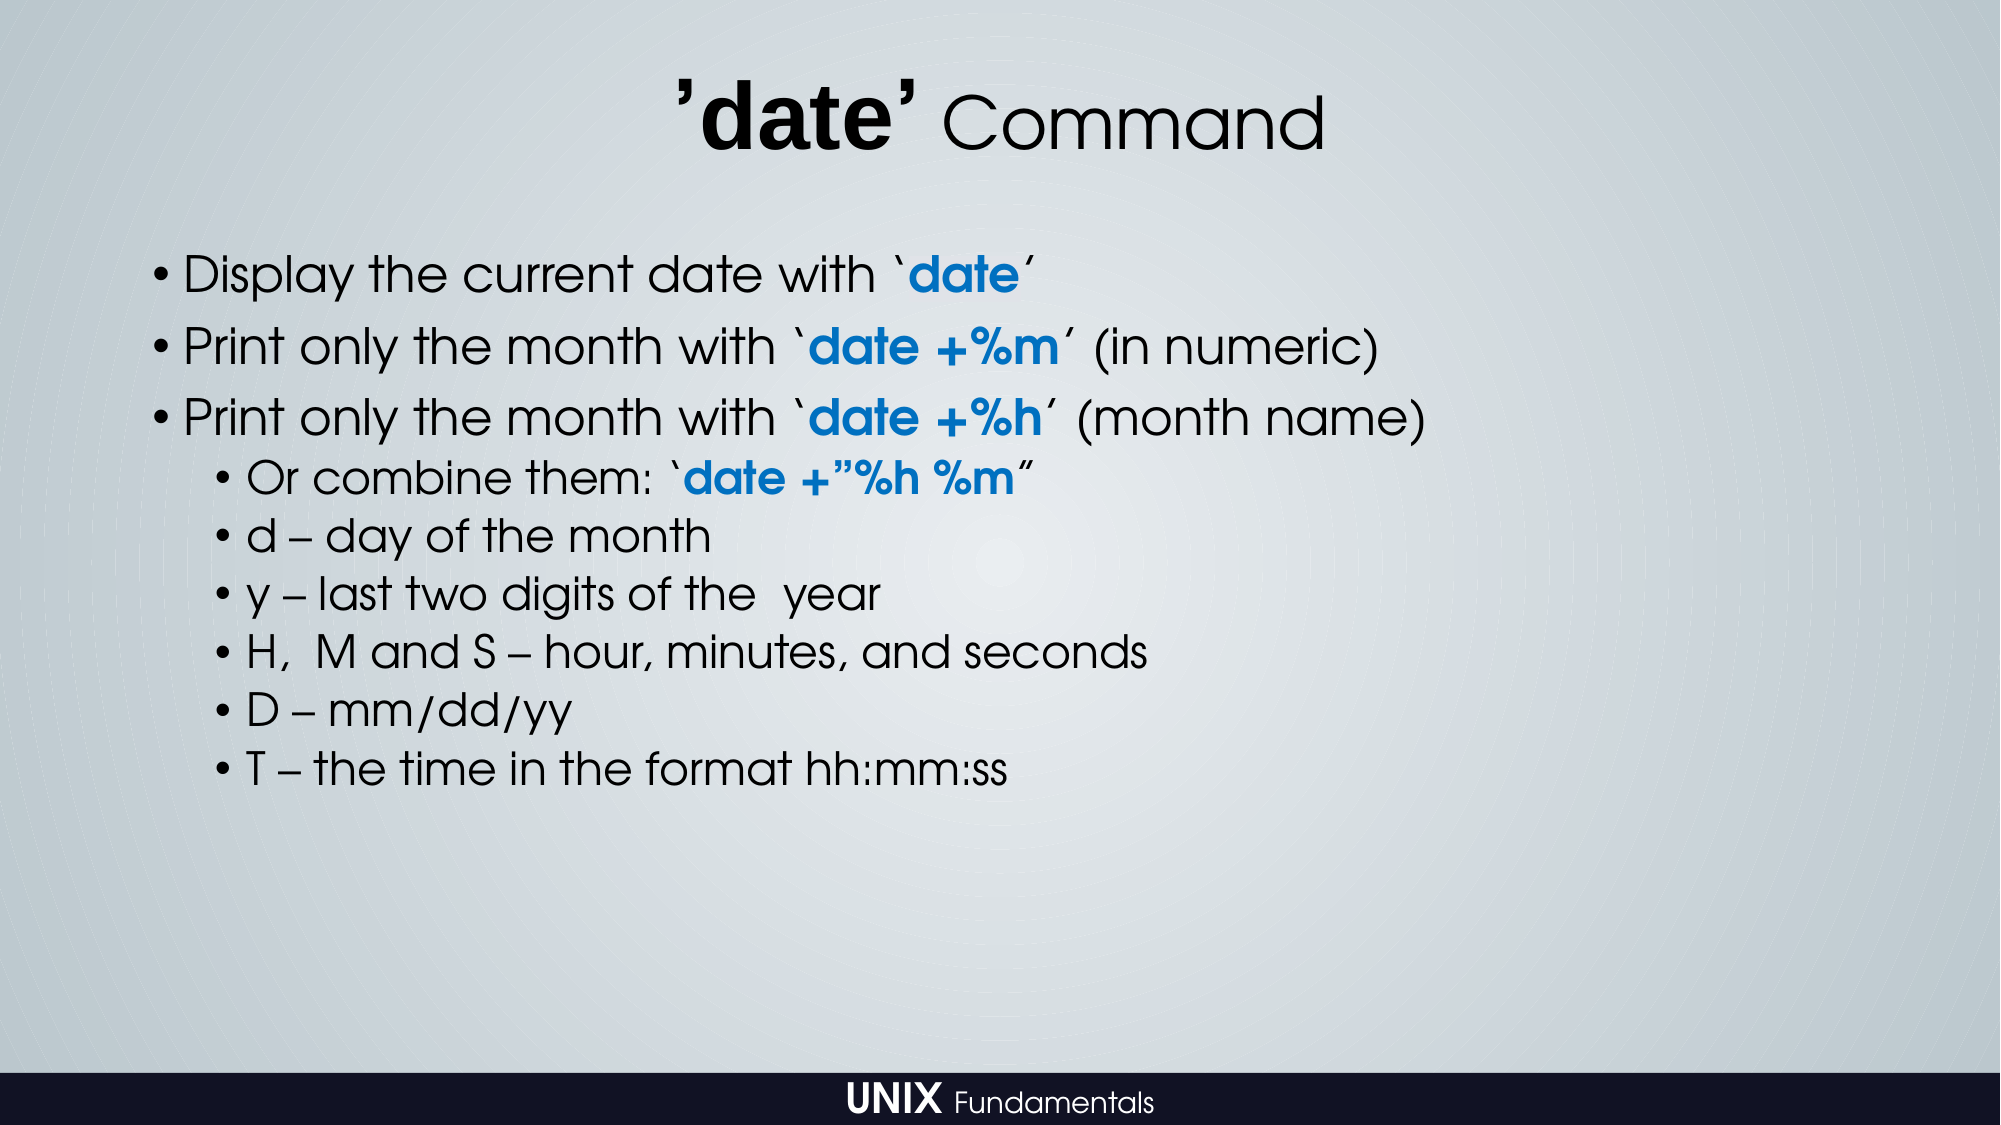

# ’date’ Command
Display the current date with ‘date’
Print only the month with ‘date +%m’ (in numeric)
Print only the month with ‘date +%h’ (month name)
Or combine them: ‘date +”%h %m”
d – day of the month
y – last two digits of the  year
H,  M and S – hour, minutes, and seconds
D – mm/dd/yy
T – the time in the format hh:mm:ss